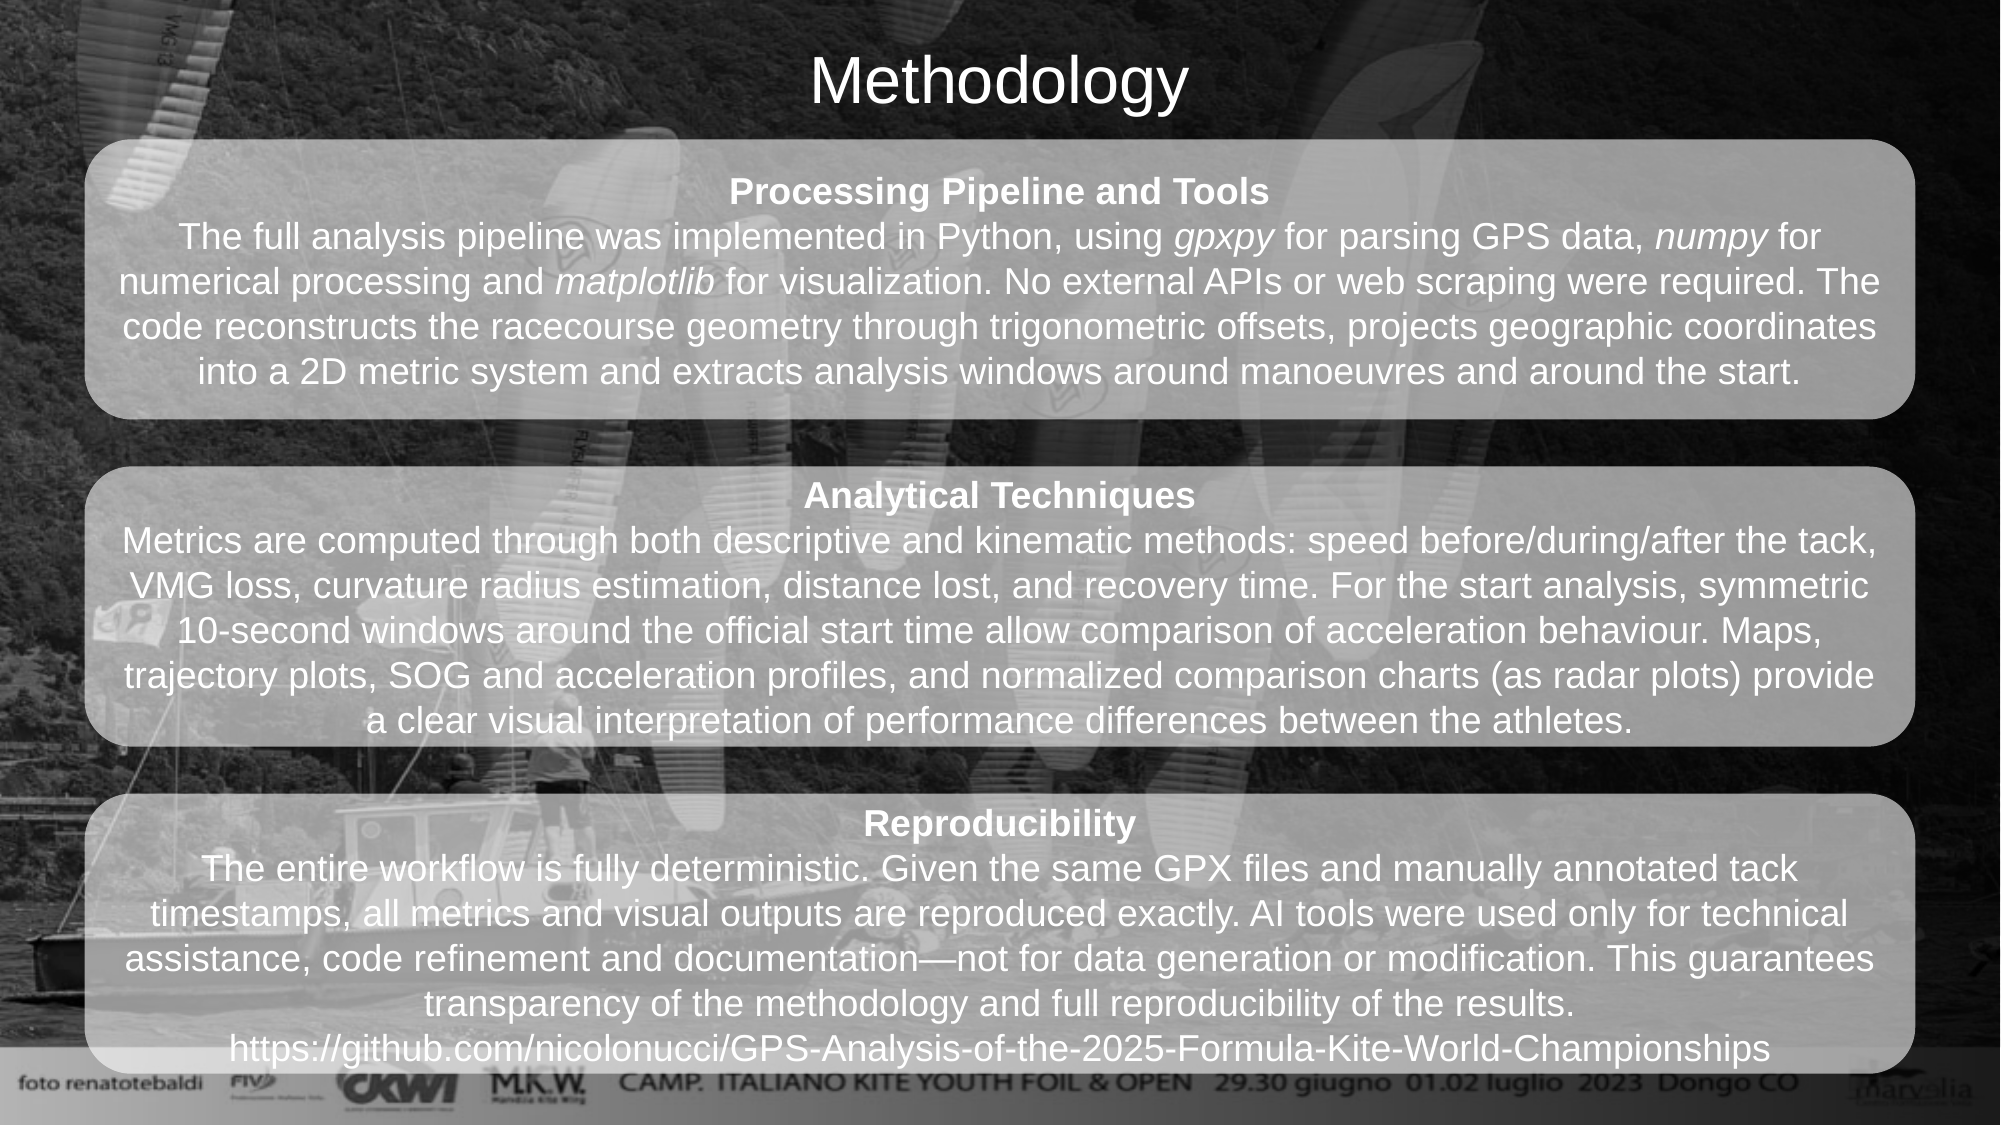

Methodology
Processing Pipeline and Tools
The full analysis pipeline was implemented in Python, using gpxpy for parsing GPS data, numpy for numerical processing and matplotlib for visualization. No external APIs or web scraping were required. The code reconstructs the racecourse geometry through trigonometric offsets, projects geographic coordinates into a 2D metric system and extracts analysis windows around manoeuvres and around the start.
Analytical Techniques
Metrics are computed through both descriptive and kinematic methods: speed before/during/after the tack, VMG loss, curvature radius estimation, distance lost, and recovery time. For the start analysis, symmetric 10-second windows around the official start time allow comparison of acceleration behaviour. Maps, trajectory plots, SOG and acceleration profiles, and normalized comparison charts (as radar plots) provide a clear visual interpretation of performance differences between the athletes.
Reproducibility
The entire workflow is fully deterministic. Given the same GPX files and manually annotated tack timestamps, all metrics and visual outputs are reproduced exactly. AI tools were used only for technical assistance, code refinement and documentation—not for data generation or modification. This guarantees transparency of the methodology and full reproducibility of the results.
https://github.com/nicolonucci/GPS-Analysis-of-the-2025-Formula-Kite-World-Championships